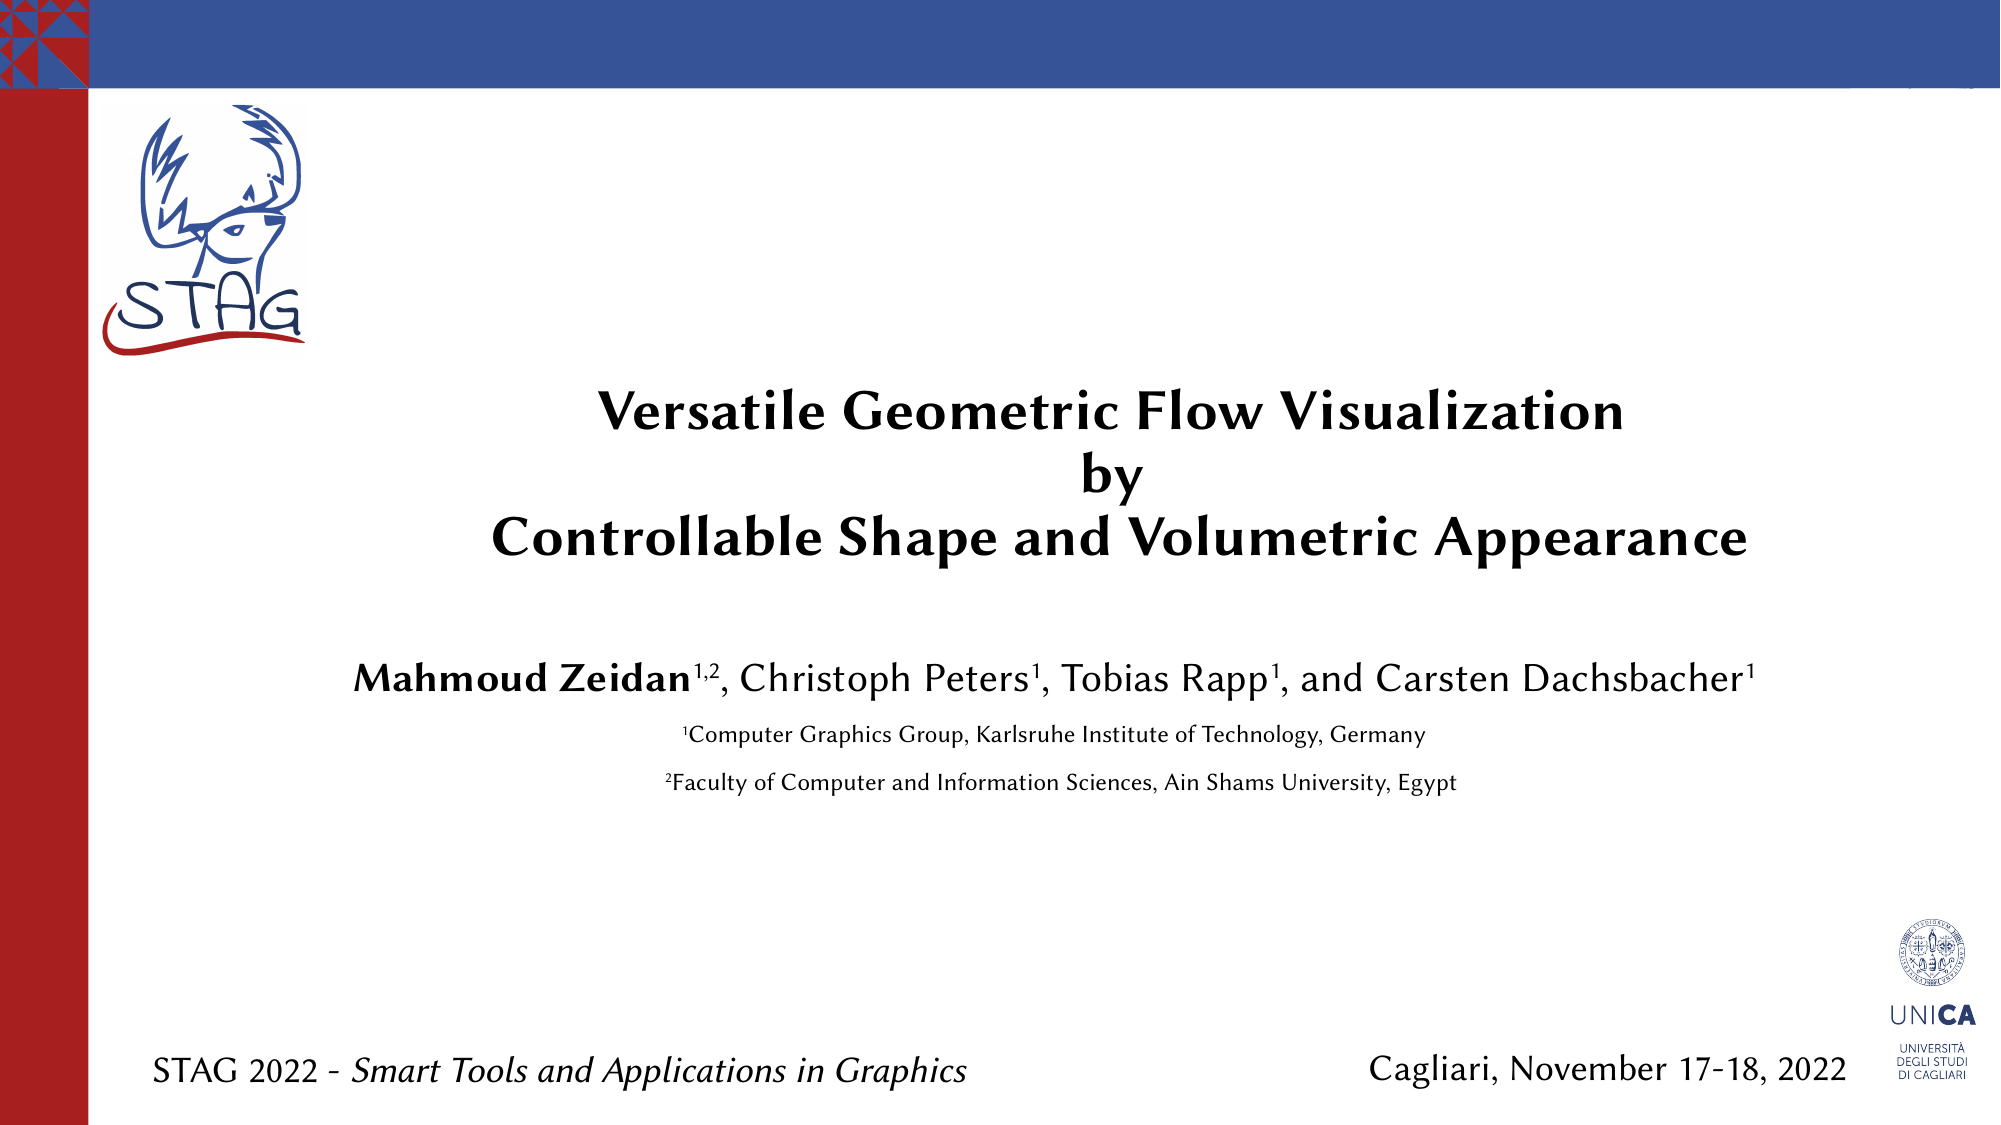

# Versatile Geometric Flow Visualization
by
Controllable Shape and Volumetric Appearance
Mahmoud Zeidan1,2, Christoph Peters1, Tobias Rapp1, and Carsten Dachsbacher1
1Computer Graphics Group, Karlsruhe Institute of Technology, Germany
    2Faculty of Computer and Information Sciences, Ain Shams University, Egypt